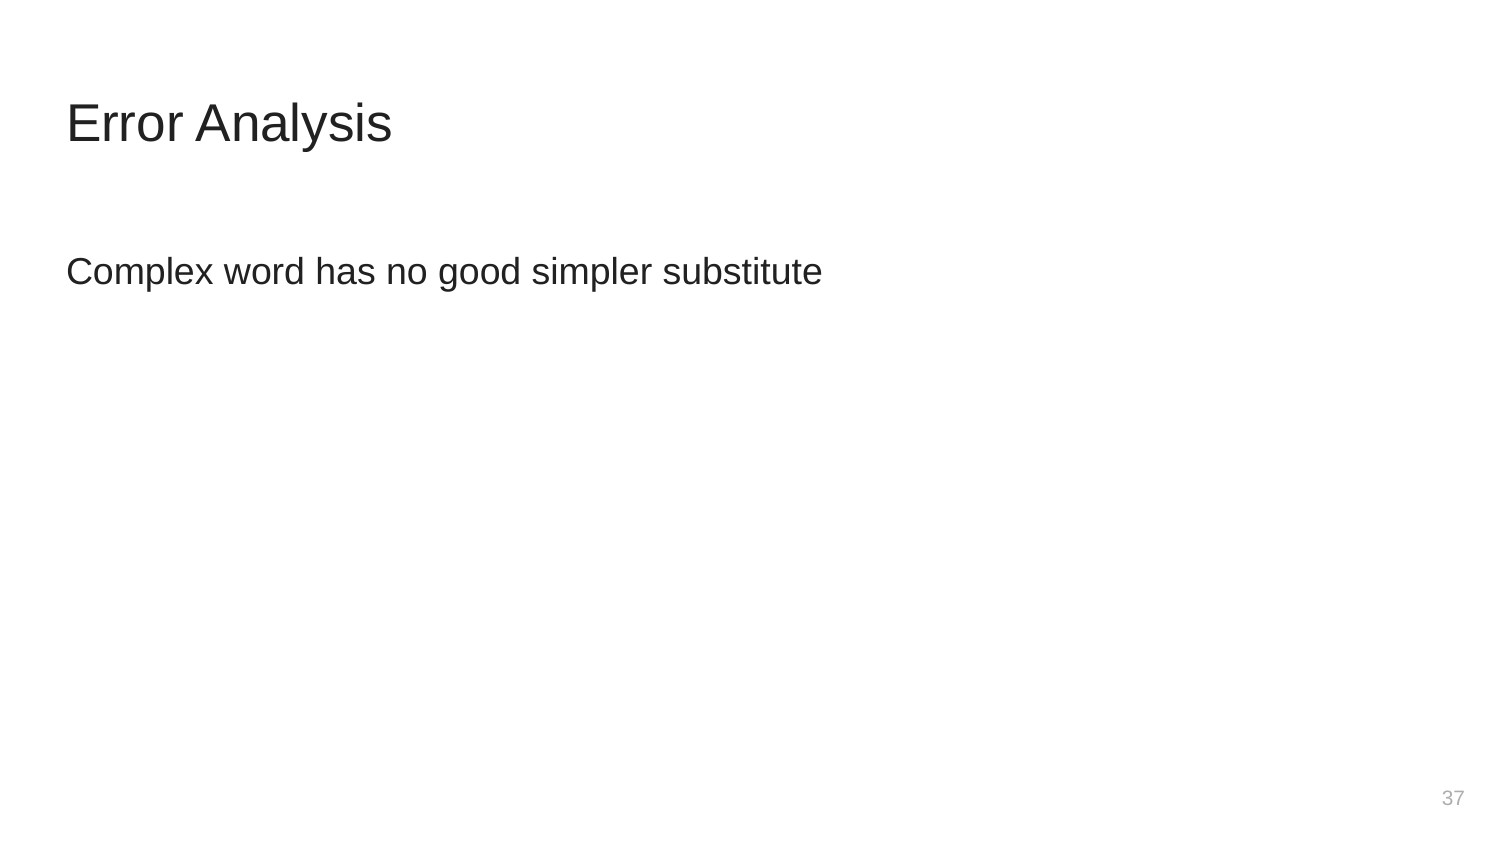

# Error Analysis
Complex word has no good simpler substitute
37